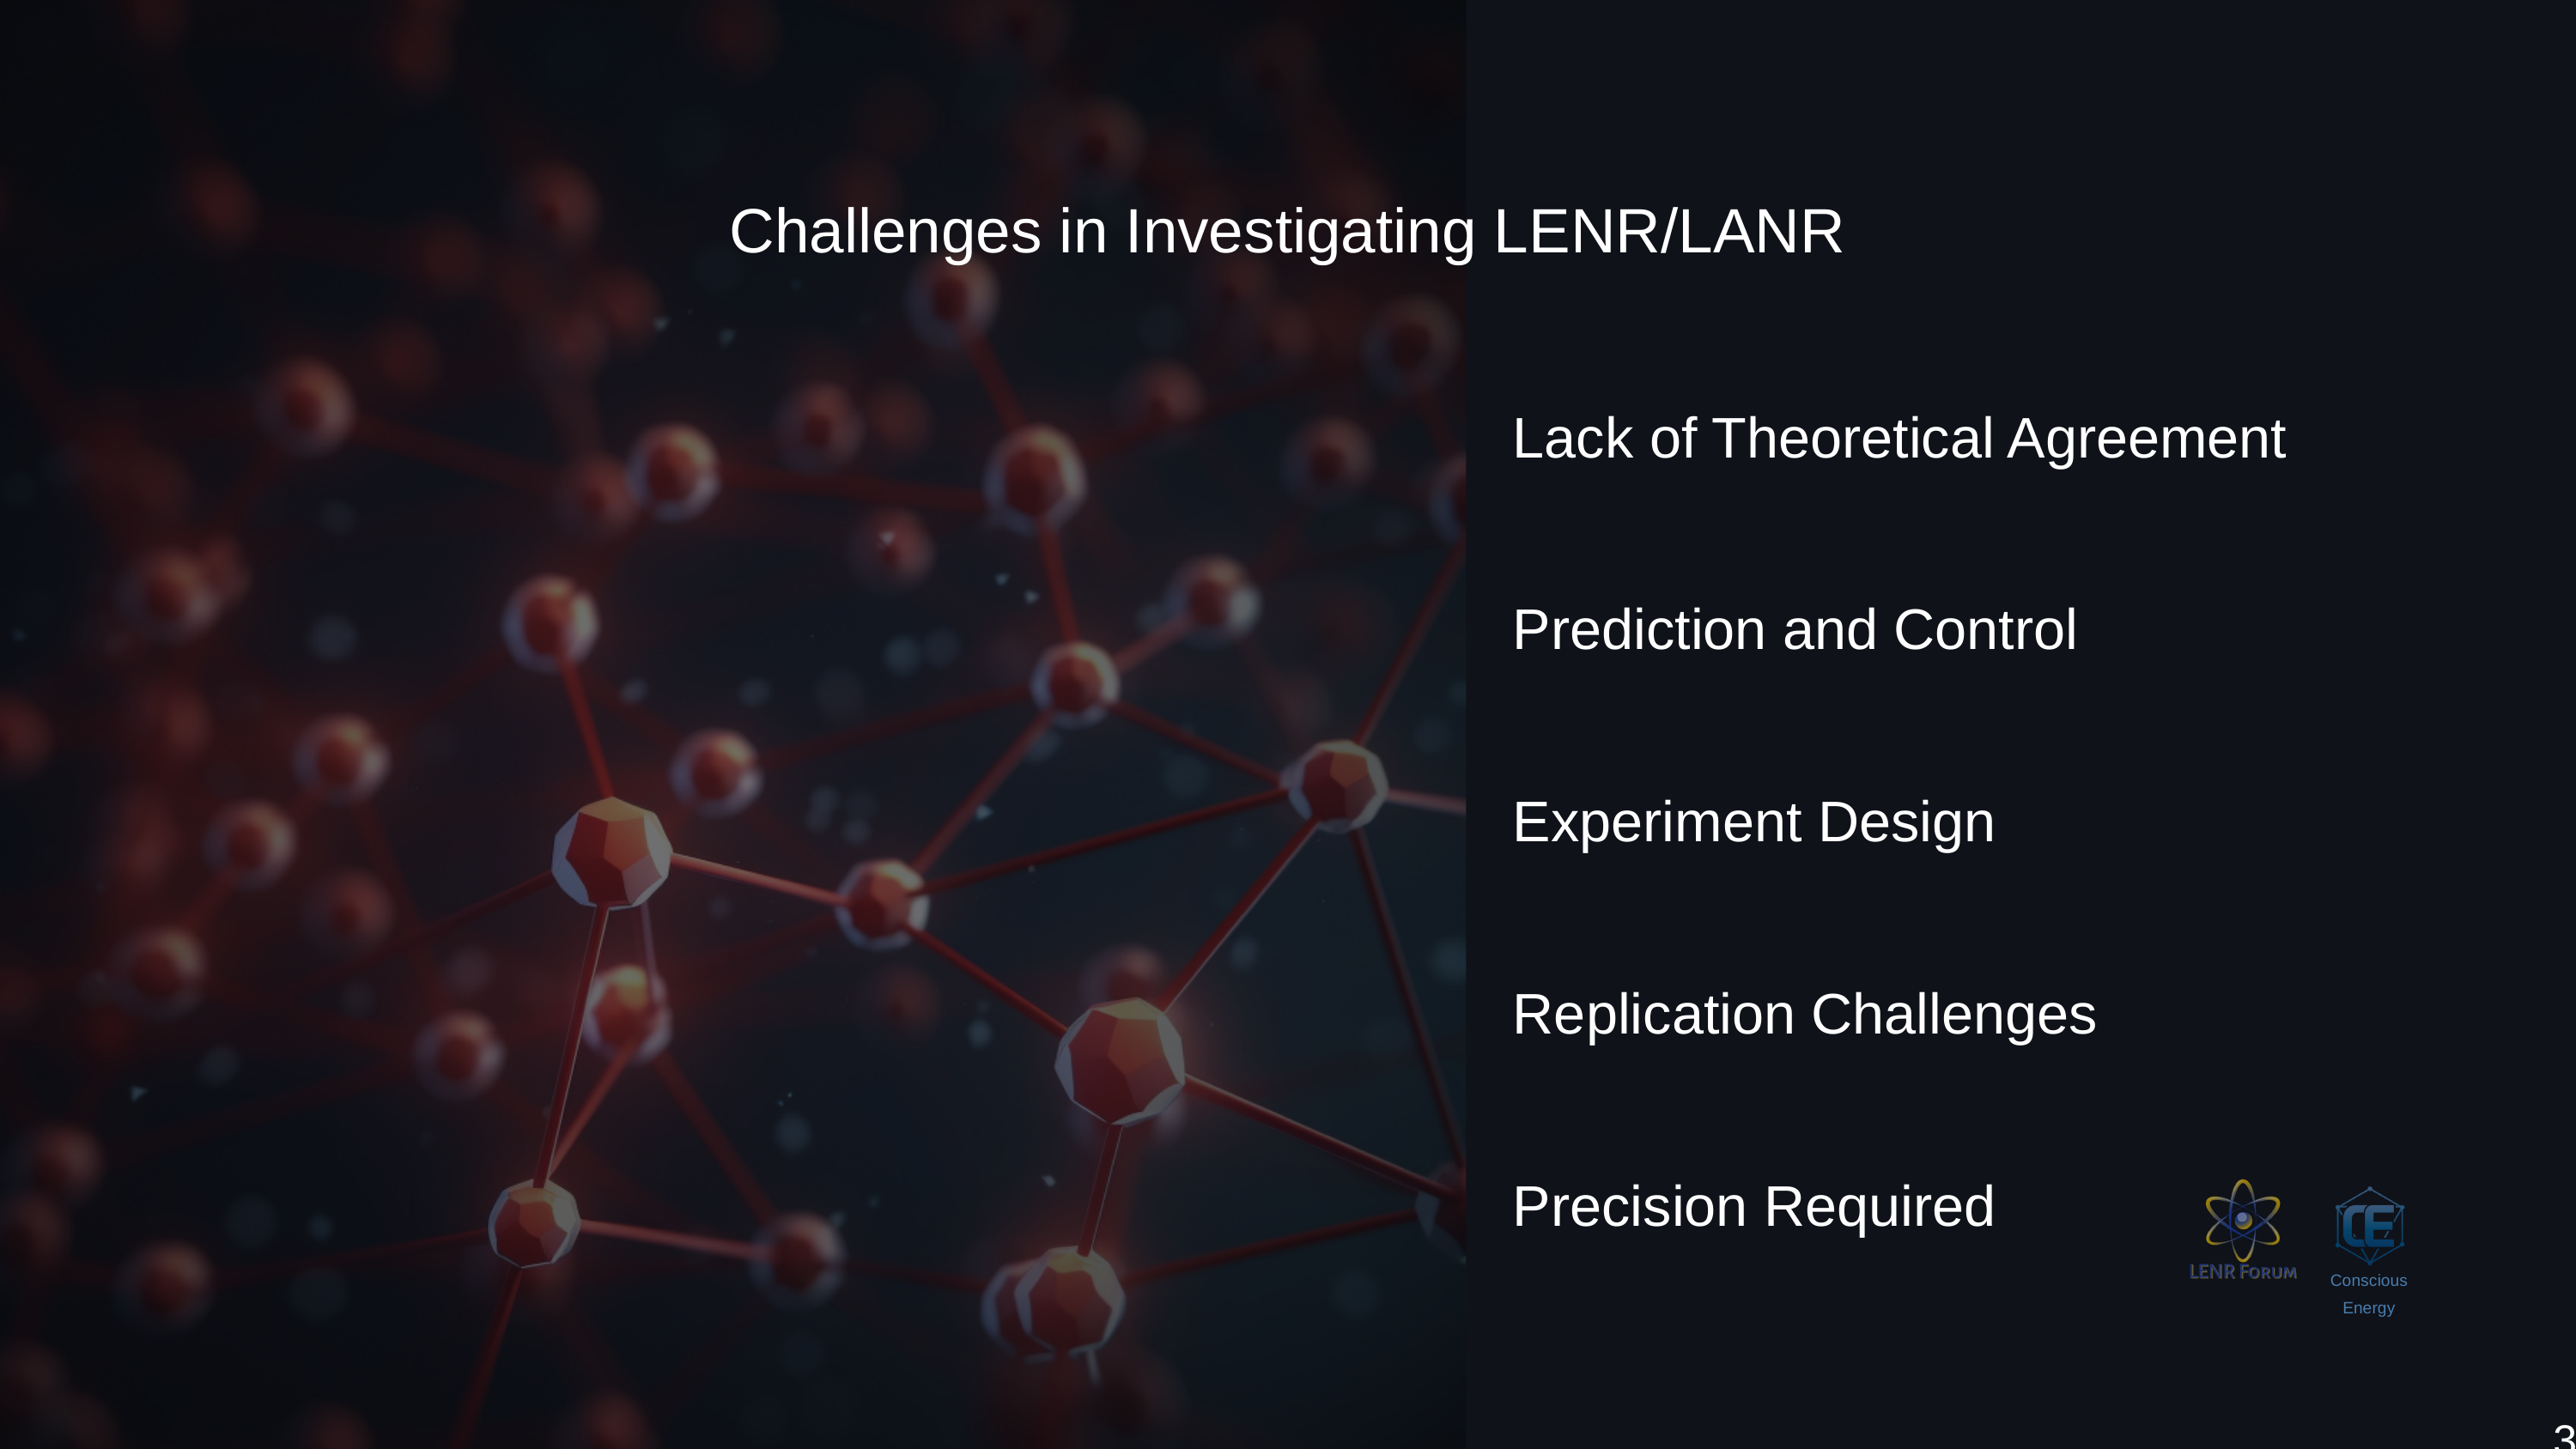

Challenges in Investigating LENR/LANR
Lack of Theoretical Agreement

Prediction and Control

Experiment Design

Replication Challenges

Precision Required

Conscious Energy
3